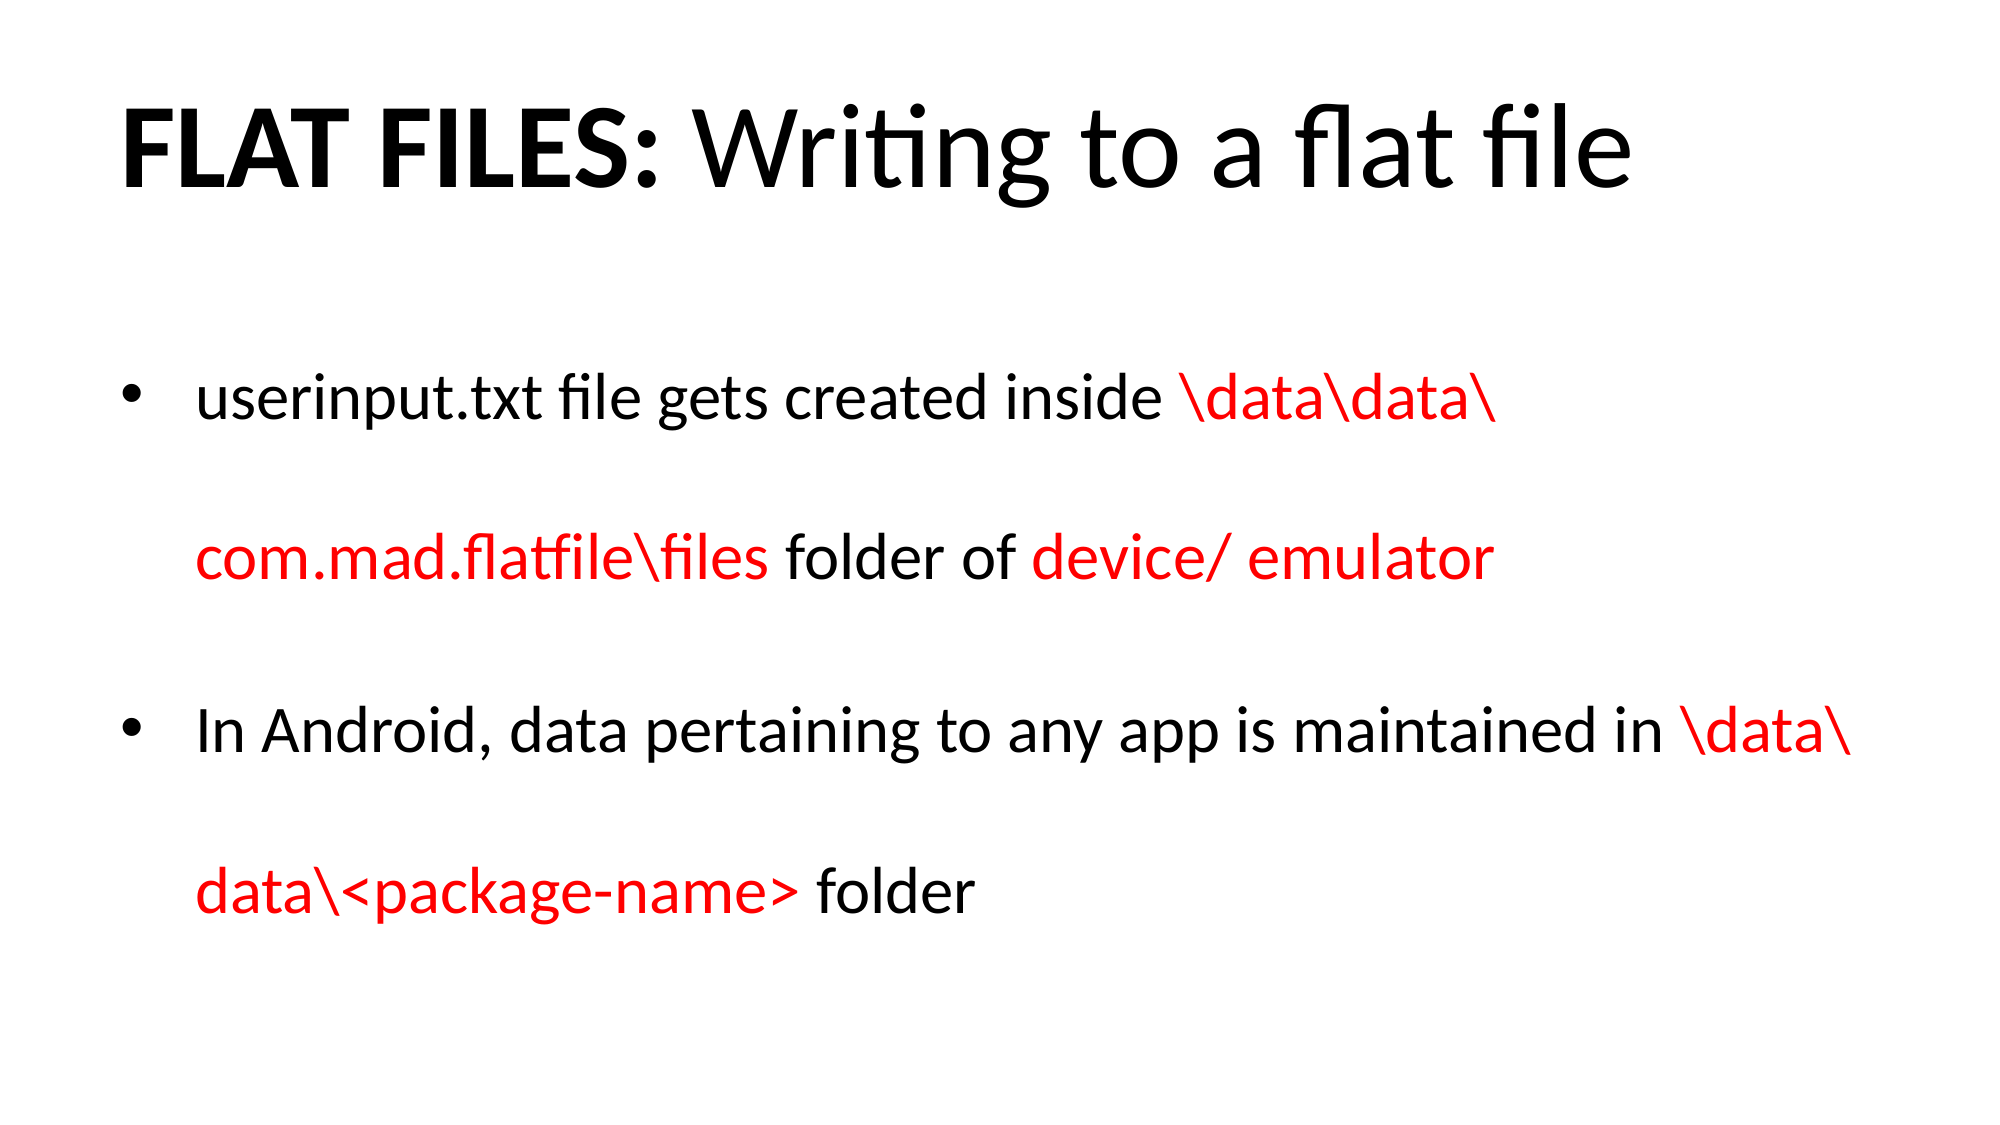

# FLAT FILES: Writing to a flat file
userinput.txt file gets created inside \data\data\com.mad.flatfile\files folder of device/ emulator
In Android, data pertaining to any app is maintained in \data\data\<package-name> folder